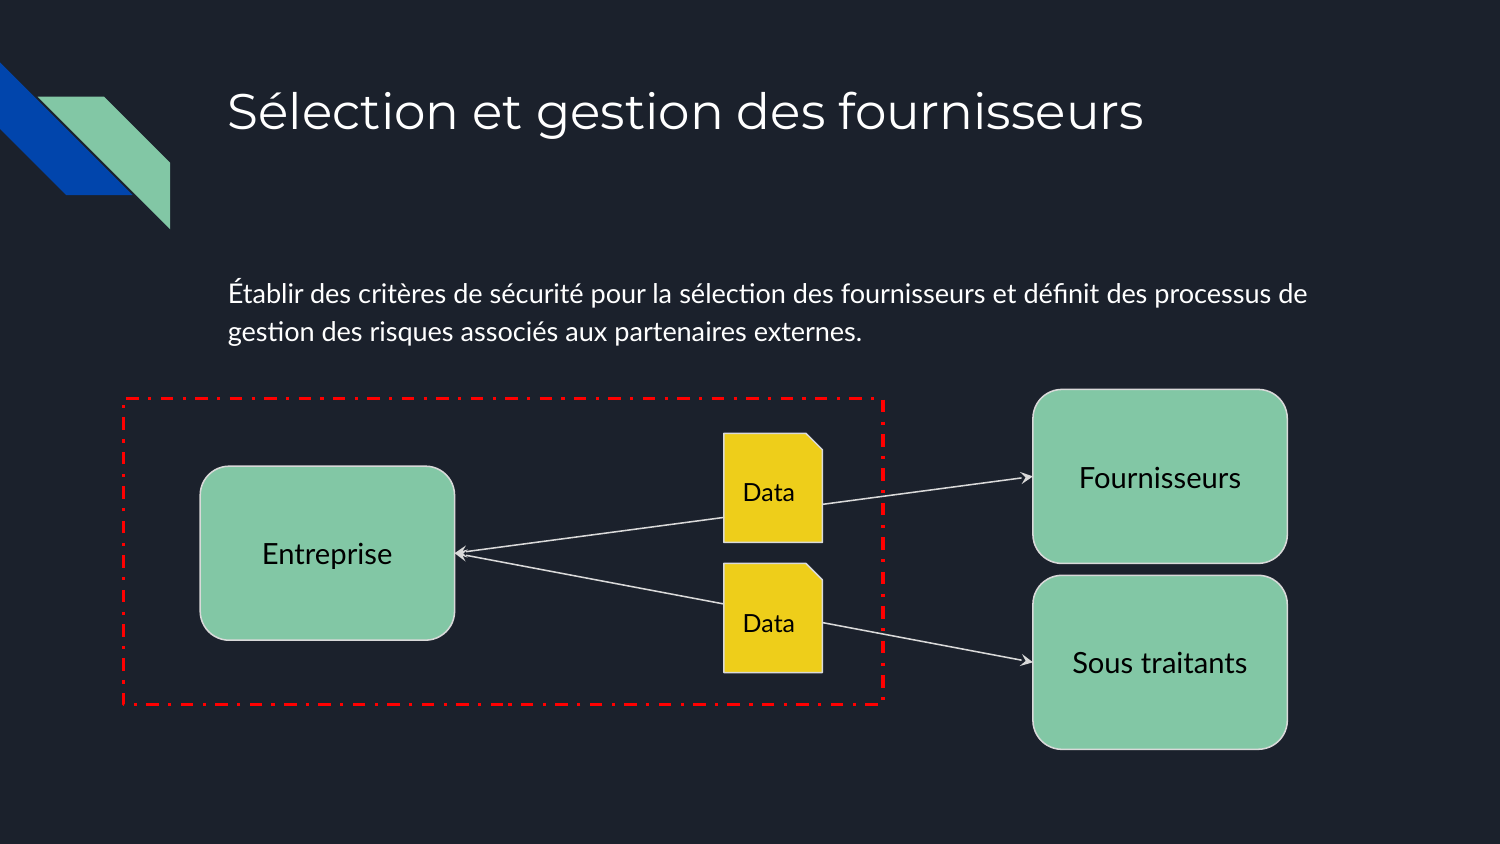

# Sélection et gestion des fournisseurs
Établir des critères de sécurité pour la sélection des fournisseurs et définit des processus de gestion des risques associés aux partenaires externes.
Fournisseurs

Data
Entreprise
Data
Sous traitants